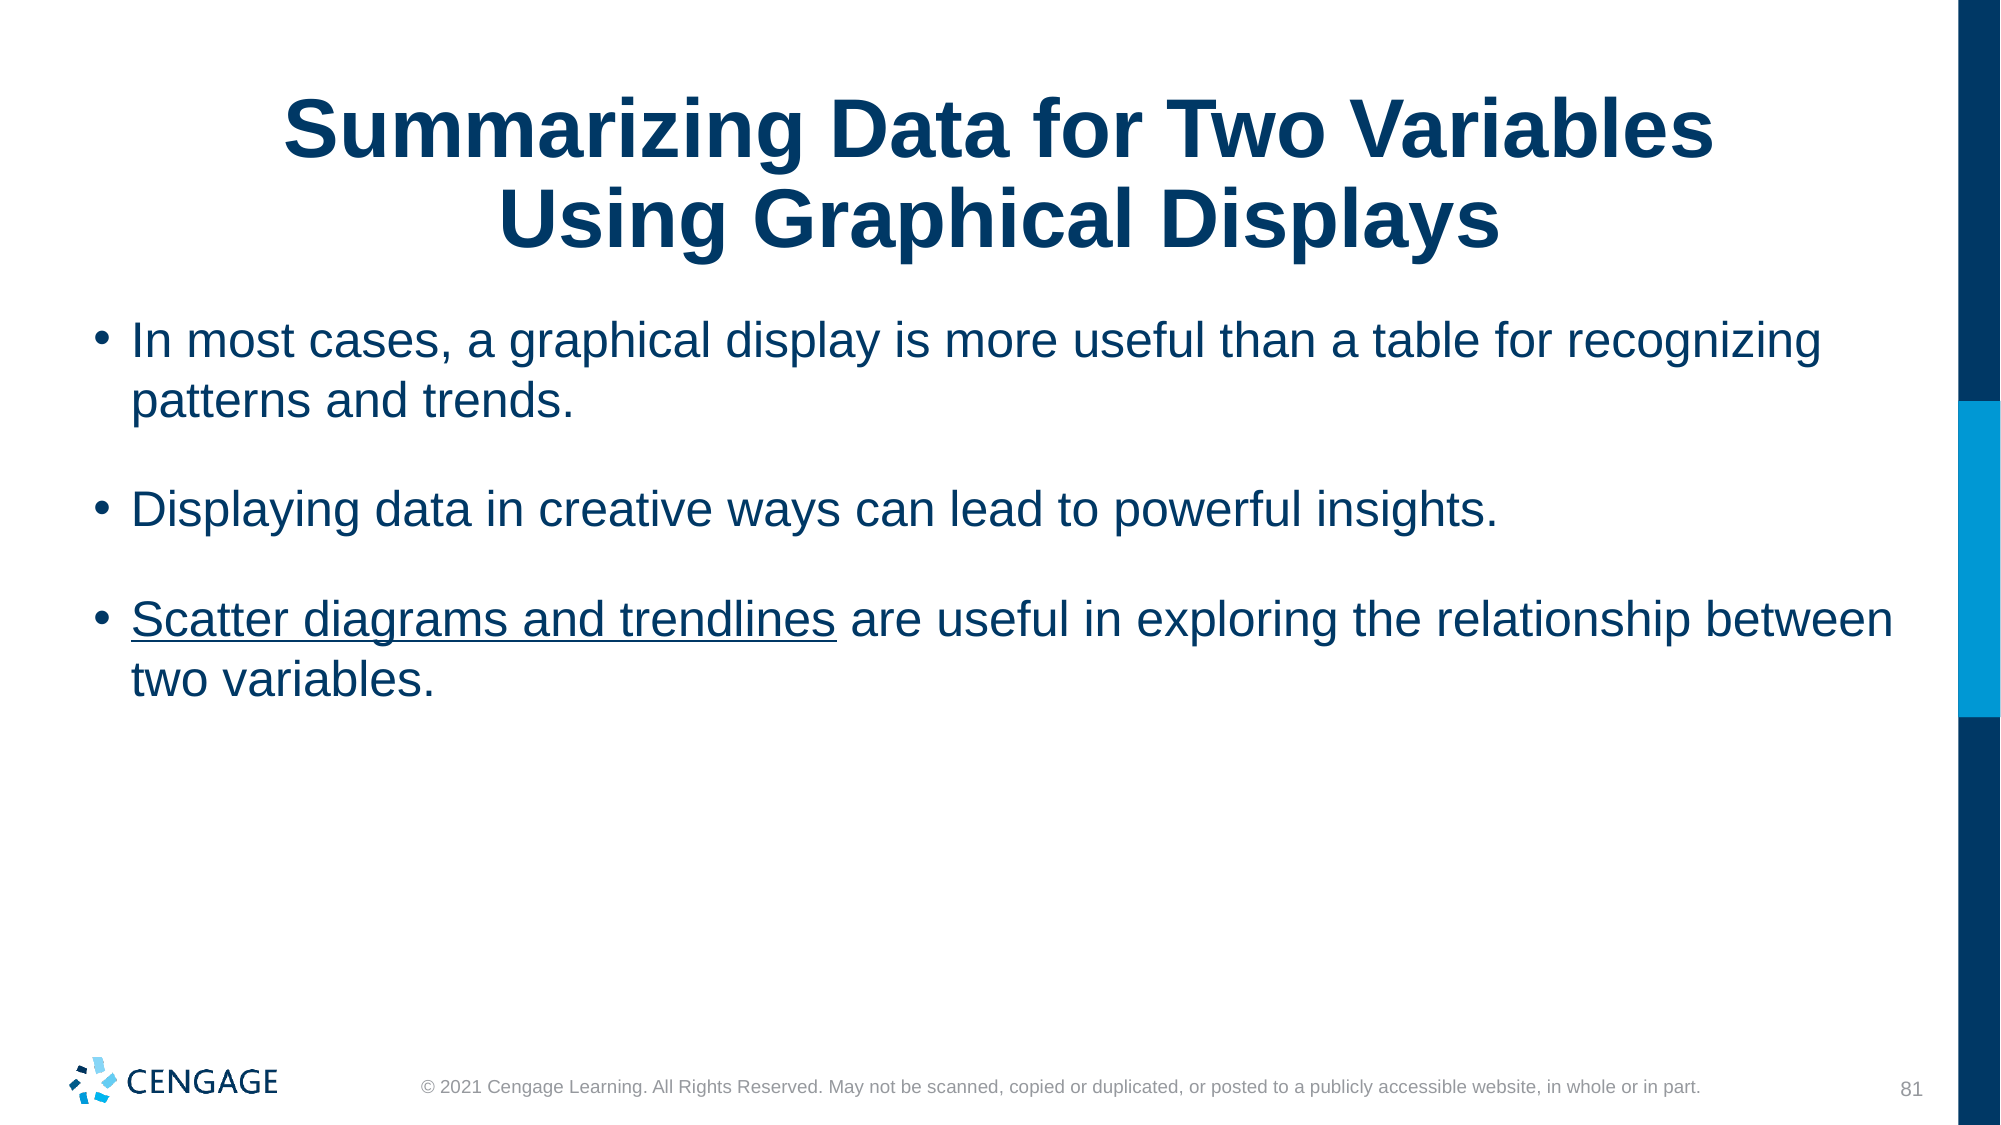

# Summarizing Data for Two Variables Using Graphical Displays
In most cases, a graphical display is more useful than a table for recognizing patterns and trends.
Displaying data in creative ways can lead to powerful insights.
Scatter diagrams and trendlines are useful in exploring the relationship between two variables.